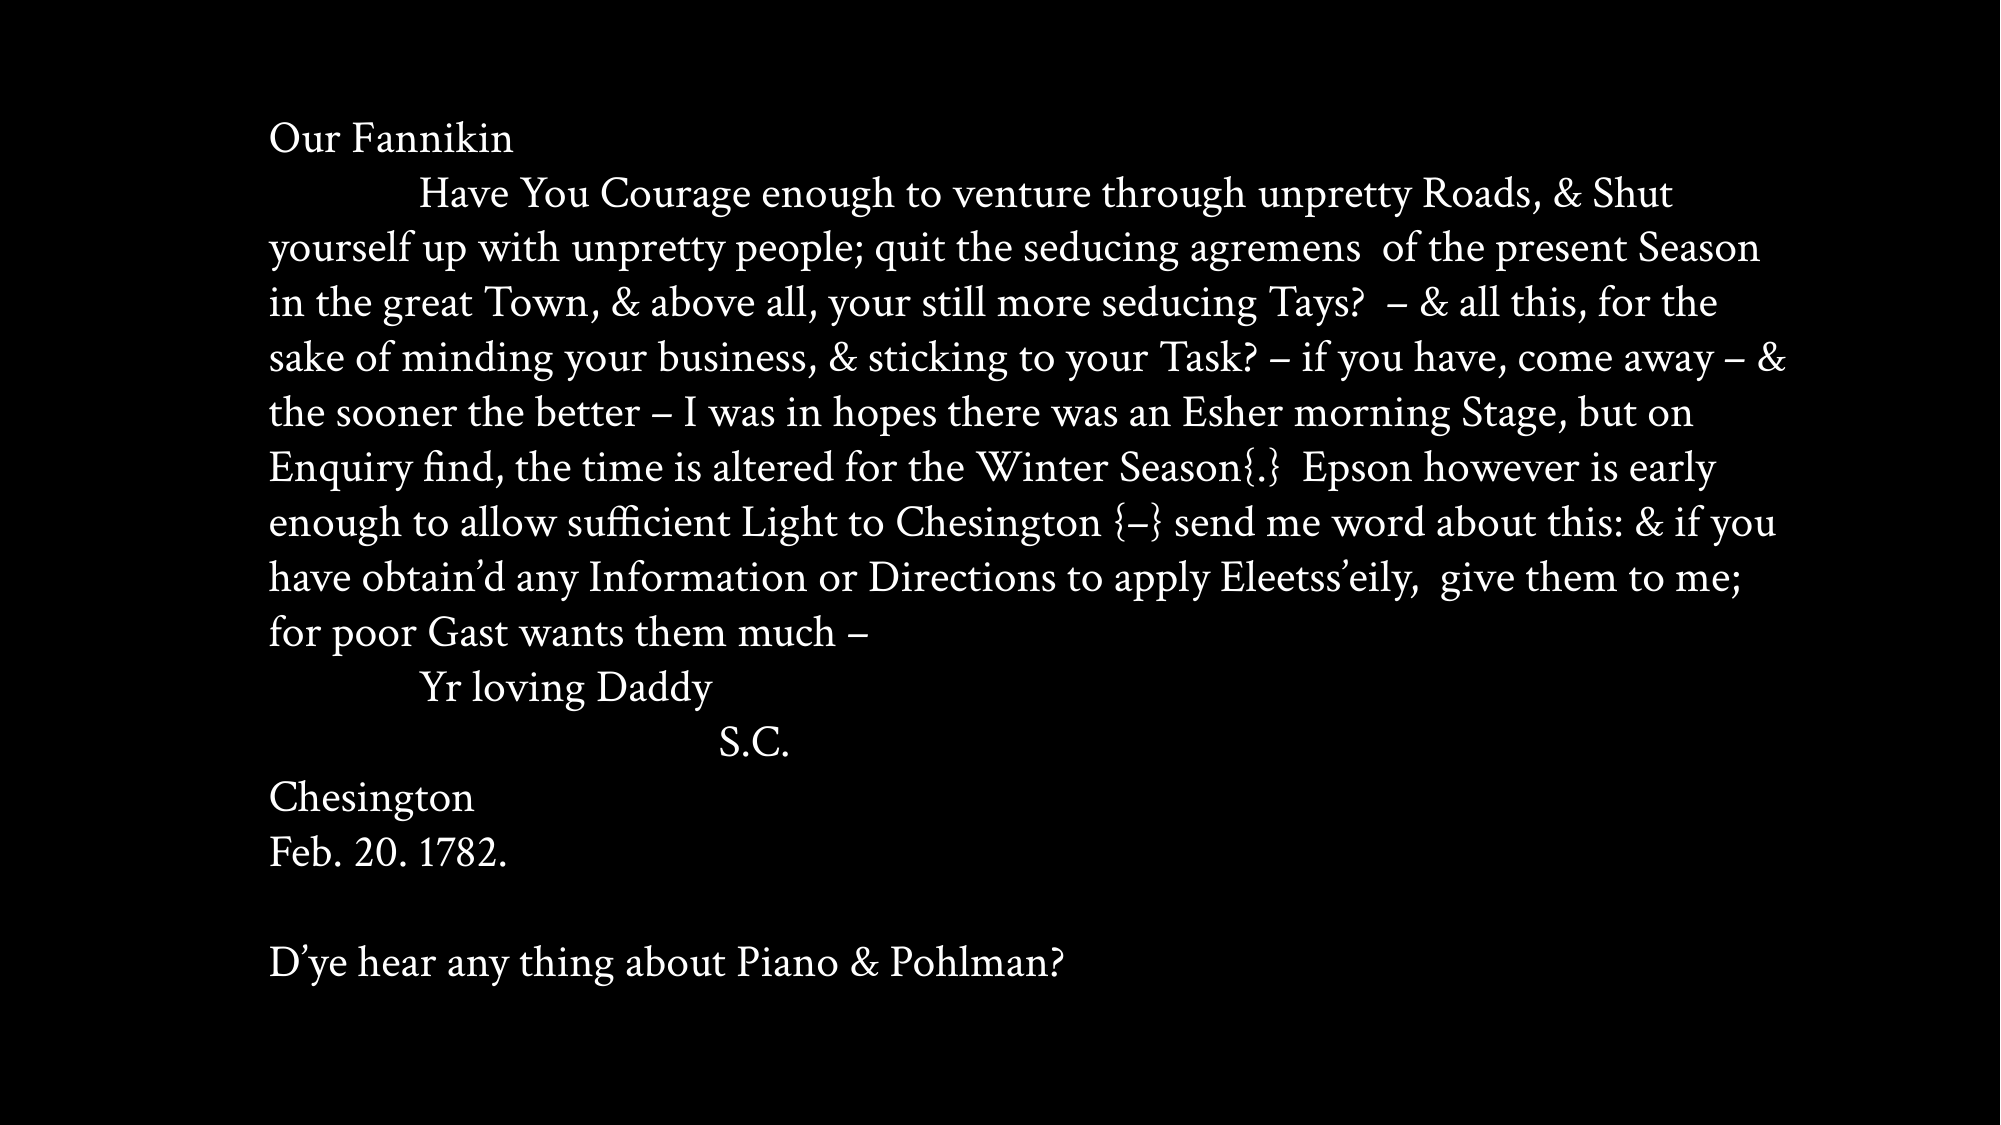

Our Fannikin
	Have You Courage enough to venture through unpretty Roads, & Shut yourself up with unpretty people; quit the seducing agremens  of the present Season in the great Town, & above all, your still more seducing Tays?  – & all this, for the sake of minding your business, & sticking to your Task? – if you have, come away – & the sooner the better – I was in hopes there was an Esher morning Stage, but on Enquiry find, the time is altered for the Winter Season{.}  Epson however is early enough to allow sufficient Light to Chesington {–} send me word about this: & if you have obtain’d any Information or Directions to apply Eleetss’eily,  give them to me; for poor Gast wants them much –
	Yr loving Daddy
			S.C.
Chesington
Feb. 20. 1782.

D’ye hear any thing about Piano & Pohlman?